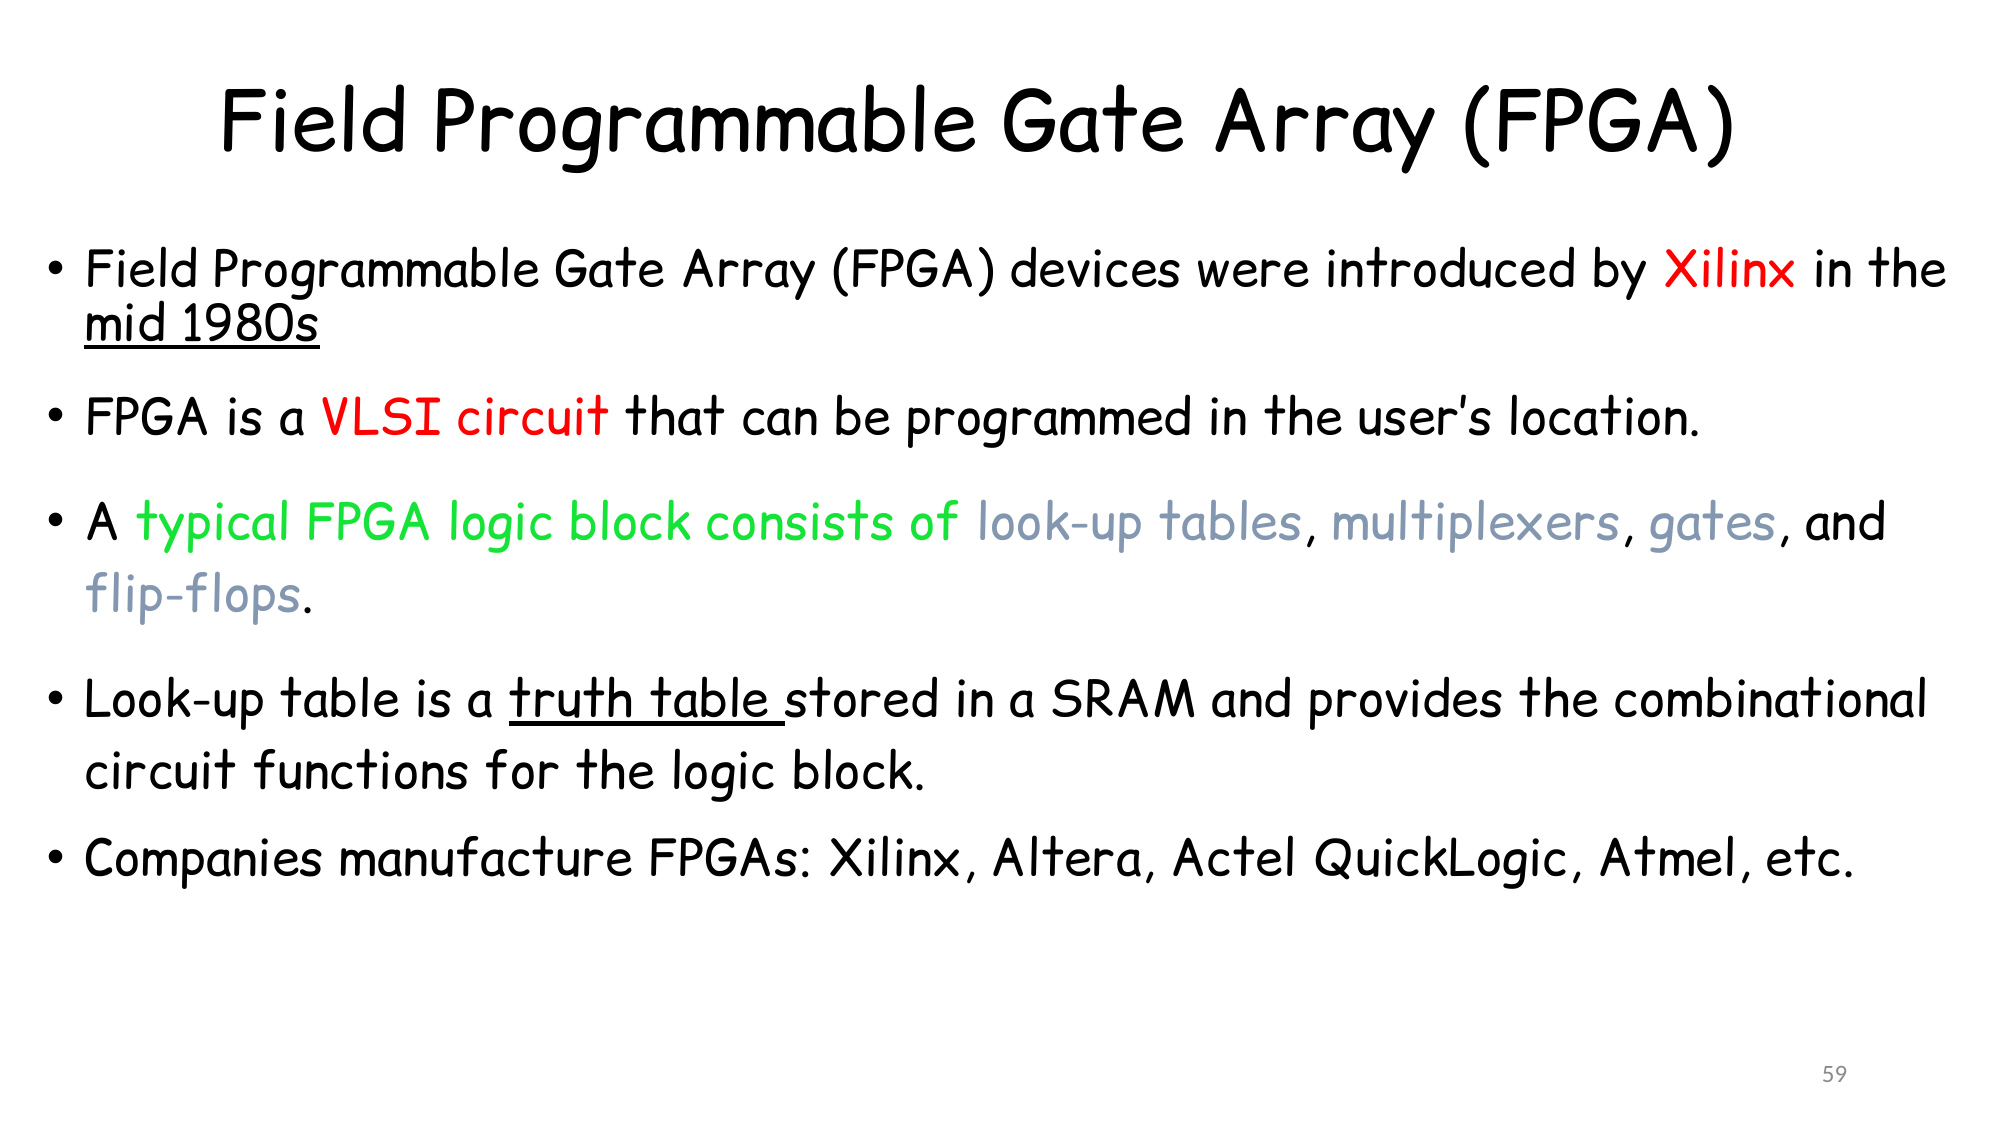

# Field Programmable Gate Array (FPGA)
Field Programmable Gate Array (FPGA) devices were introduced by Xilinx in the mid 1980s
FPGA is a VLSI circuit that can be programmed in the user’s location.
A typical FPGA logic block consists of look-up tables, multiplexers, gates, and flip-flops.
Look-up table is a truth table stored in a SRAM and provides the combinational circuit functions for the logic block.
Companies manufacture FPGAs: Xilinx, Altera, Actel QuickLogic, Atmel, etc.
59